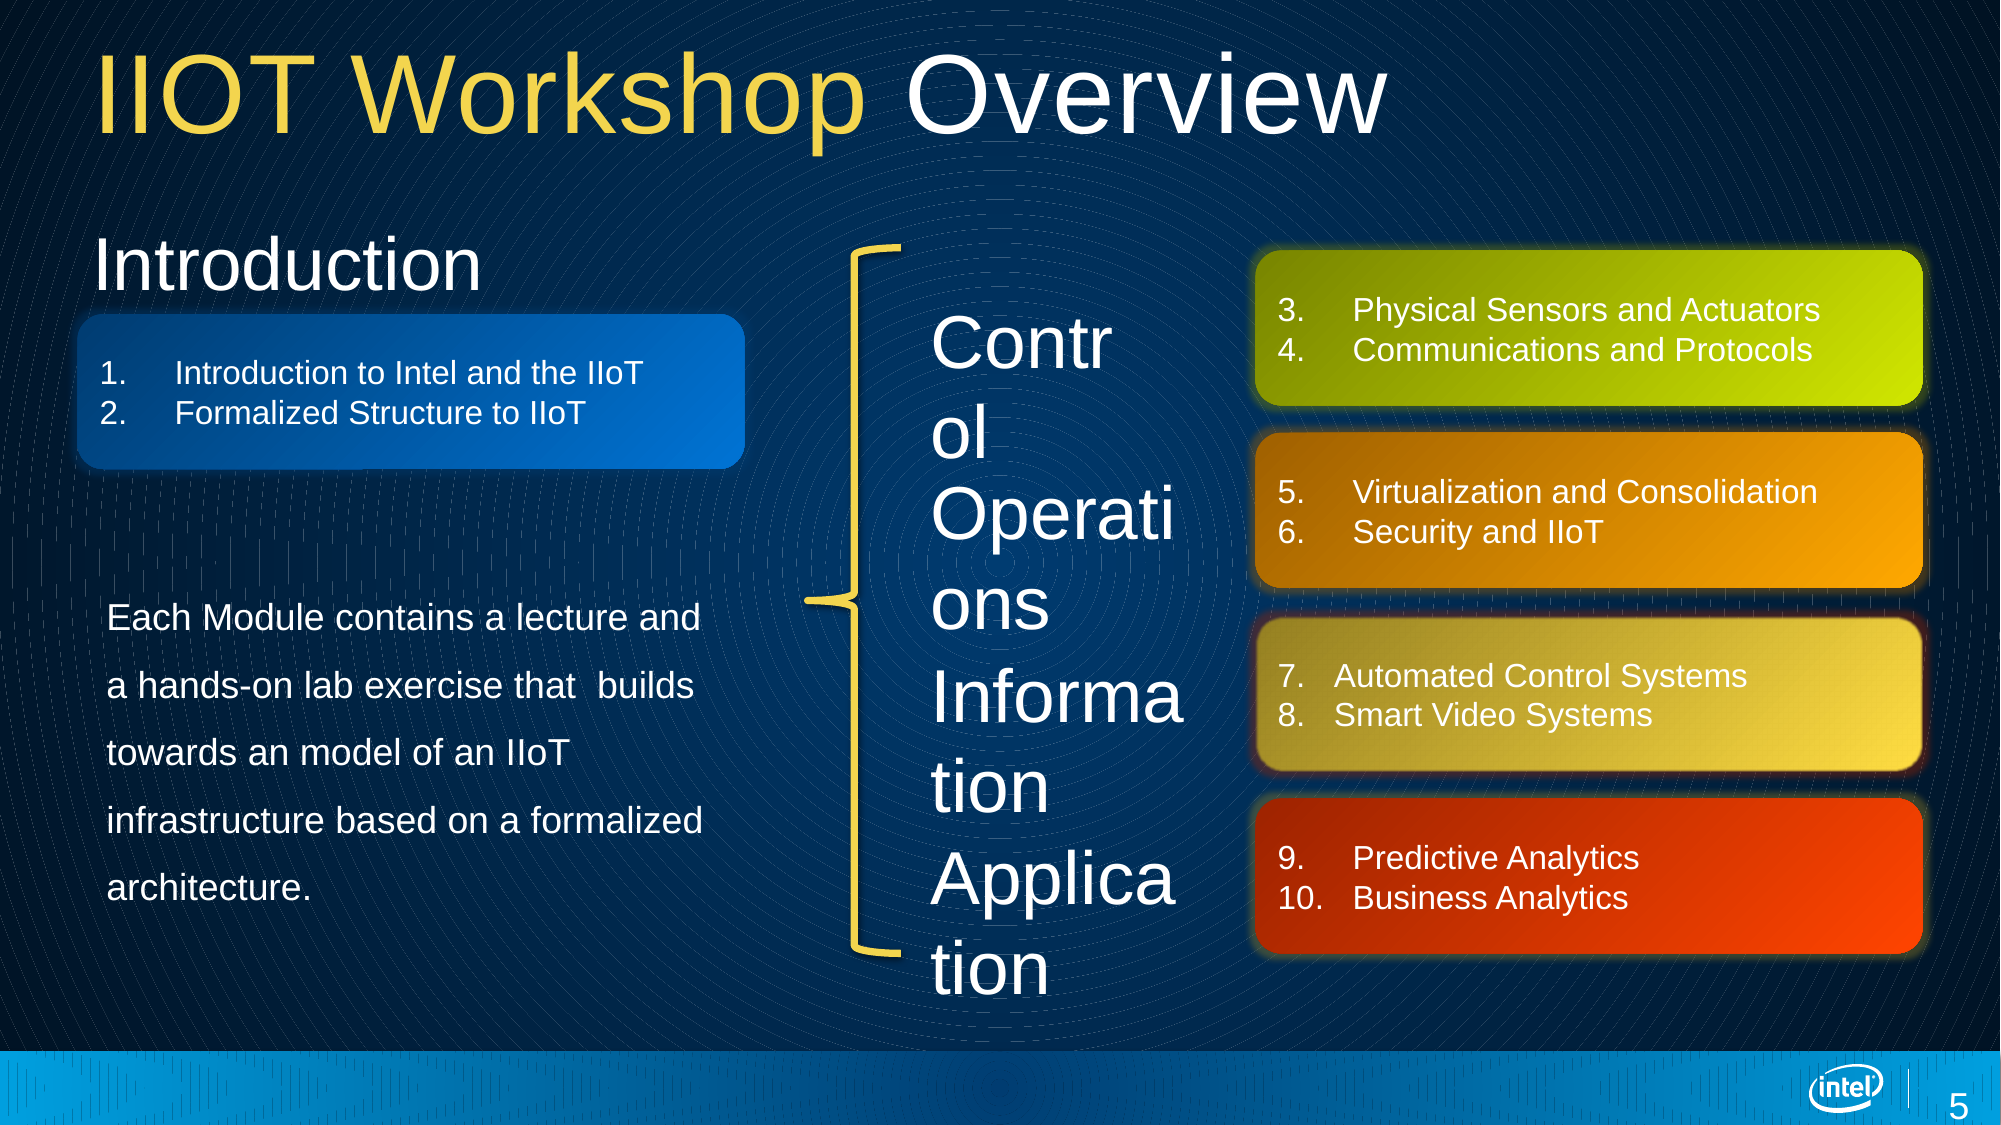

# IIOT Workshop Overview
Introduction

Physical Sensors and Actuators
Communications and Protocols
Control
Introduction to Intel and the IIoT
Formalized Structure to IIoT
Virtualization and Consolidation
Security and IIoT
Operations
Each Module contains a lecture and a hands-on lab exercise that  builds towards an model of an IIoT infrastructure based on a formalized architecture.
Automated Control Systems
Smart Video Systems
Information
Predictive Analytics
Business Analytics
Application
5